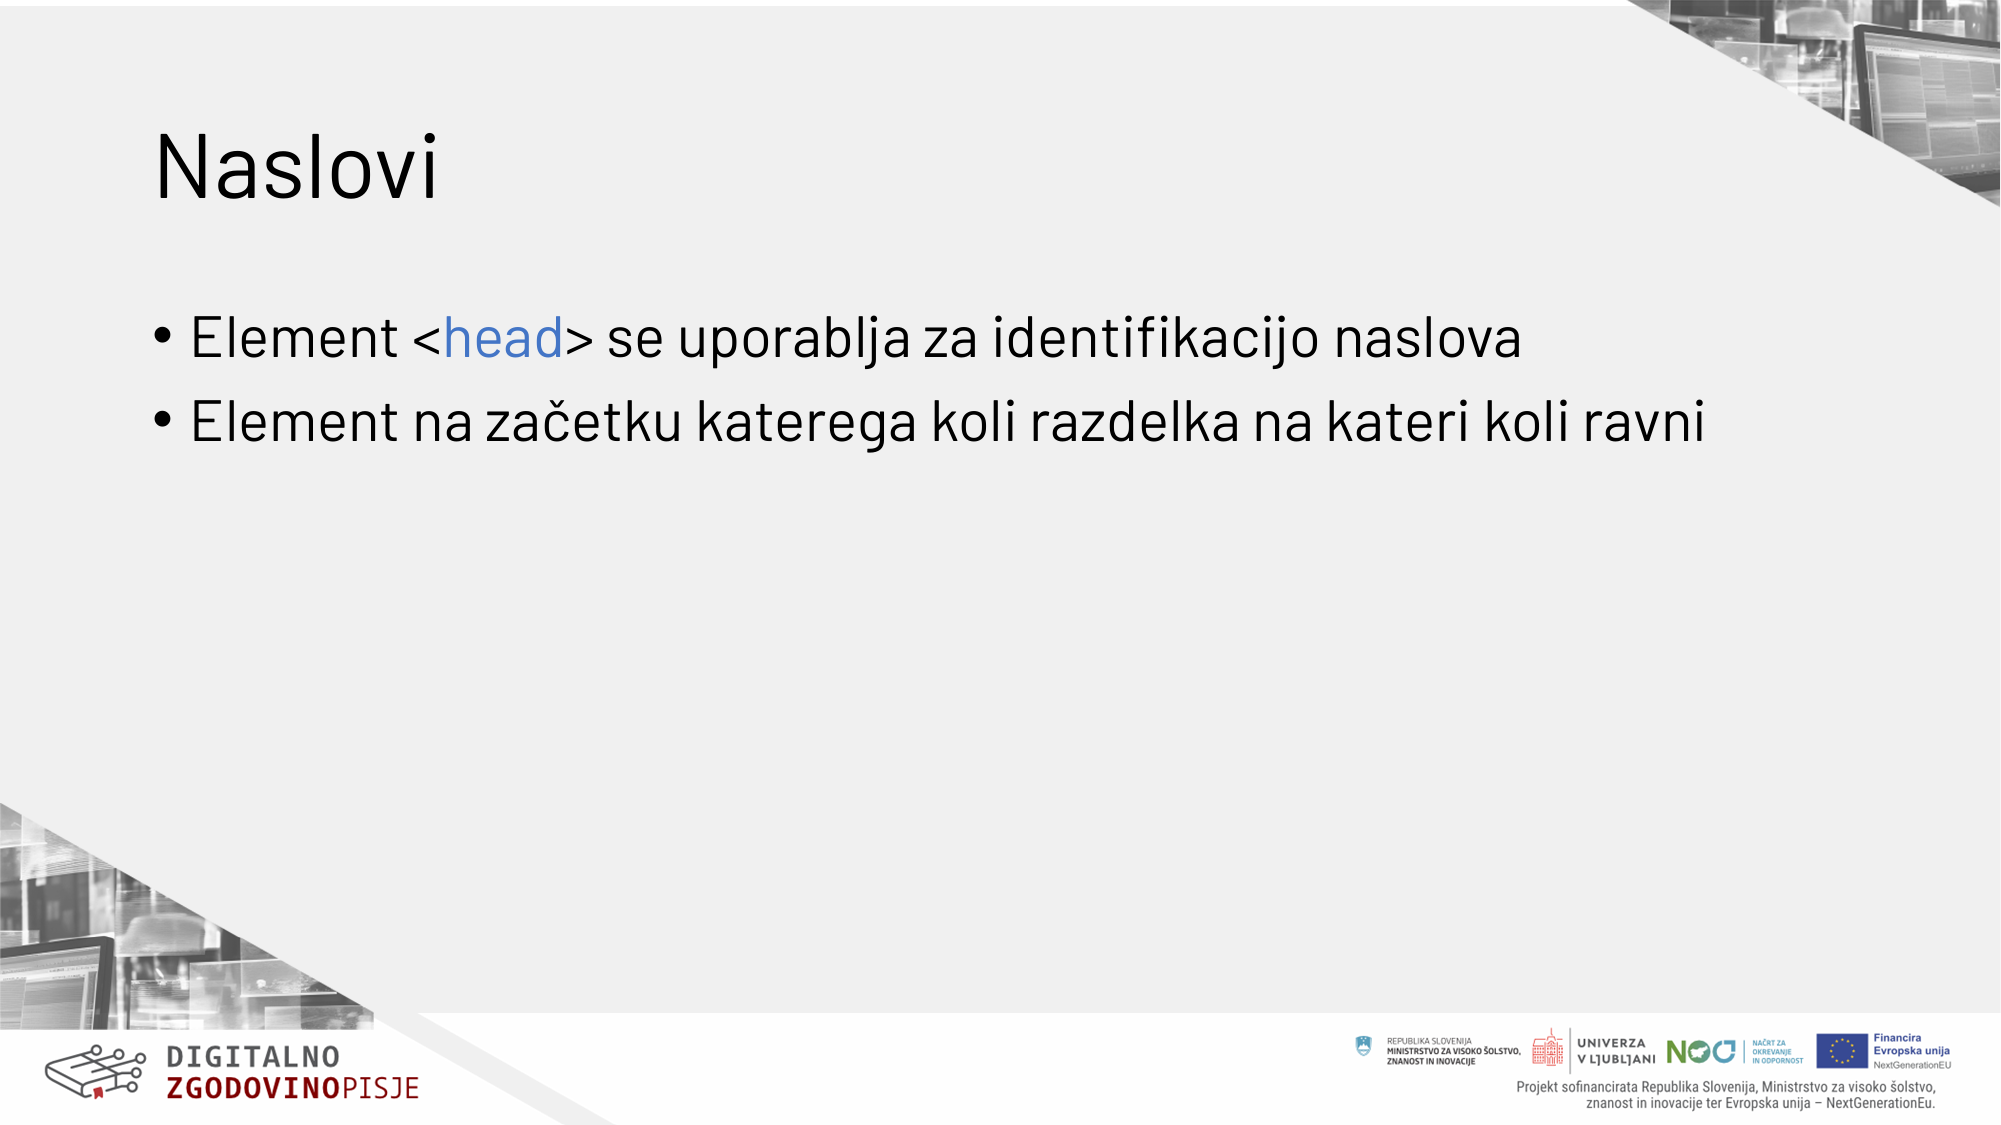

# Naslovi
Element <head> se uporablja za identifikacijo naslova
Element na začetku katerega koli razdelka na kateri koli ravni